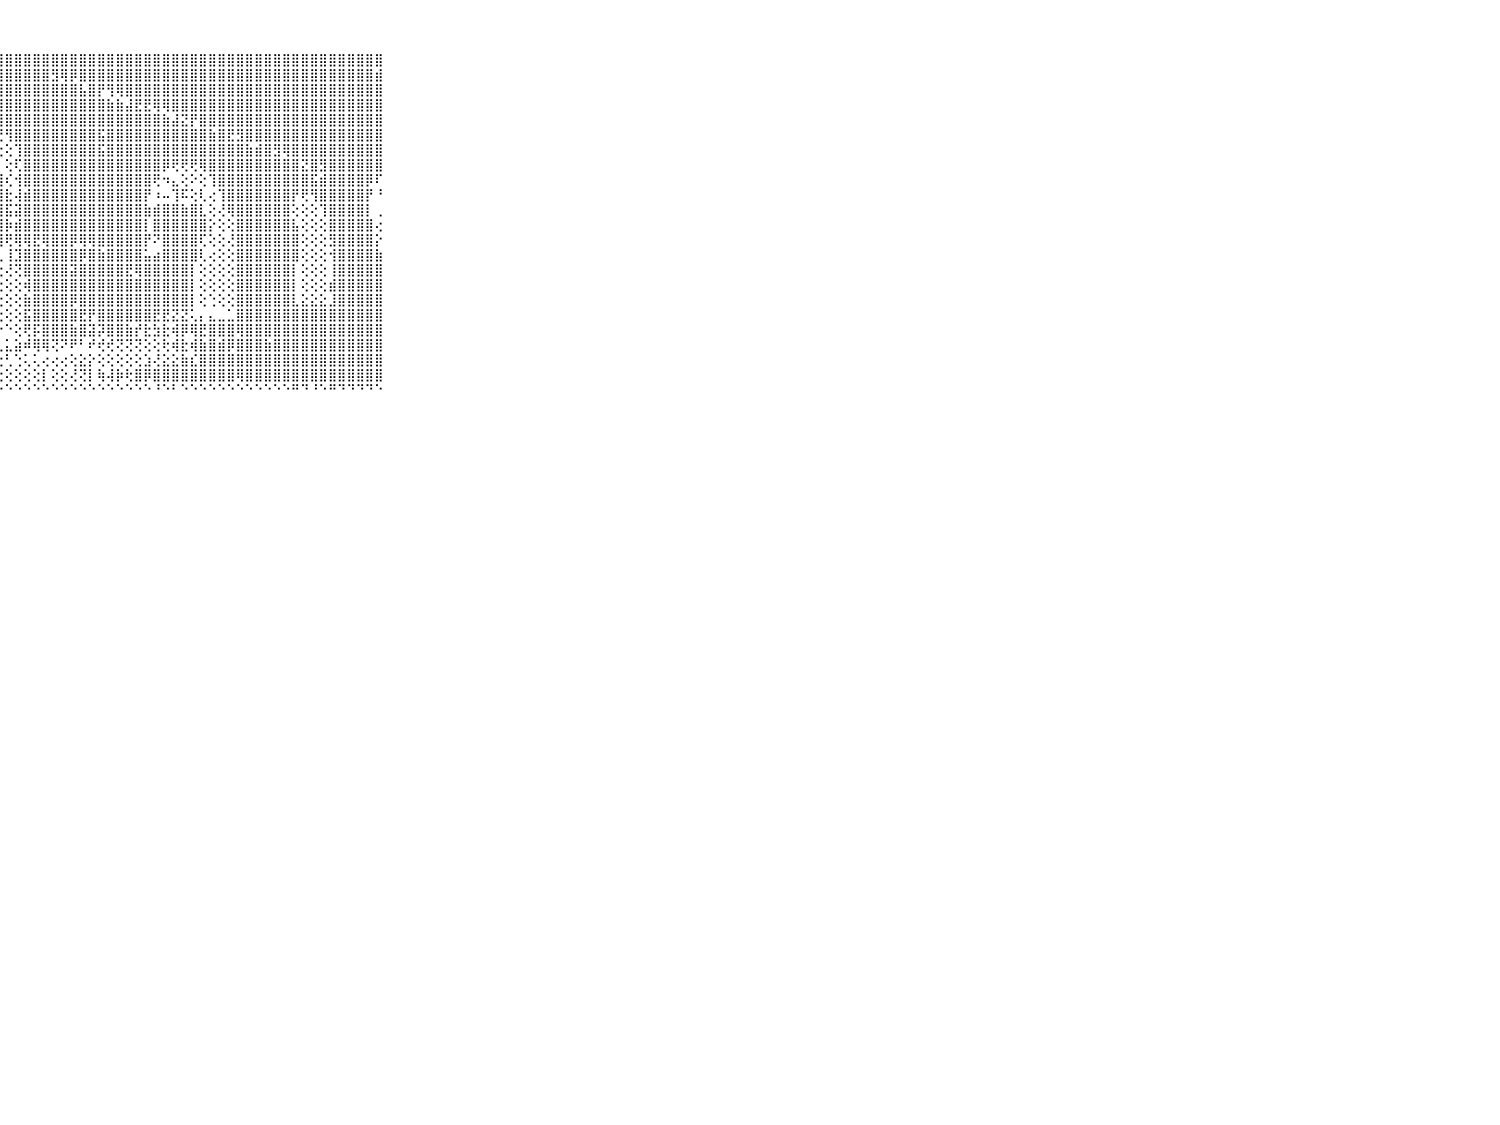

⠀⠀⠀⠀⠀⠀⠀⠀⠀⠀⠀⣿⣿⣿⣿⣿⣿⣿⣿⣿⣿⣿⣿⣿⣿⣿⣿⣿⣿⣿⣿⣿⣿⣿⣿⣿⣿⣿⣿⣿⣿⣿⣿⣿⣿⣿⣿⣿⣿⣿⣿⣿⣿⣿⣿⣿⣿⣿⣿⣿⣿⣿⣿⣿⣿⣿⣿⣿⣿⠀⠀⠀⠀⠀⠀⠀⠀⠀⠀⠀⠀
⠀⠀⠀⠀⠀⠀⠀⠀⠀⠀⠀⣿⣿⣿⣿⣿⣿⣿⣿⣿⣿⣿⣿⣿⣿⣿⣿⣿⣿⣿⣿⣿⣿⣻⢿⡿⣿⣿⣿⣿⣿⣿⣿⣿⣿⣿⣿⣿⣿⣿⣿⣿⣿⣿⣿⣿⣿⣿⣿⣿⣿⣿⣿⣿⣿⣿⣿⣿⣾⠀⠀⠀⠀⠀⠀⠀⠀⠀⠀⠀⠀
⠀⠀⠀⠀⠀⠀⠀⠀⠀⠀⠀⣿⣿⣿⣿⣿⣿⣿⣿⣿⣿⣿⣿⣿⣿⣿⣿⣿⣿⣿⣿⣿⣿⣿⣿⣿⣧⣿⡟⢻⢿⣿⣿⣿⣿⣿⣿⣿⣿⣿⣿⣿⣿⣿⣿⣿⣿⣿⣿⣿⣿⣿⣿⣿⣿⣿⣿⣿⣿⠀⠀⠀⠀⠀⠀⠀⠀⠀⠀⠀⠀
⠀⠀⠀⠀⠀⠀⠀⠀⠀⠀⠀⣿⣿⣿⣿⡿⢿⢟⢟⢟⢟⢟⢟⢻⢿⣿⣿⣿⣿⣿⣿⣿⣿⣿⣿⣿⣿⣿⣿⣷⣷⣼⣟⣟⢿⢿⣿⣿⣿⣿⣿⣿⣿⣿⣿⣿⣿⣿⣿⣿⣿⣿⣿⣿⣿⣿⣿⣿⣿⠀⠀⠀⠀⠀⠀⠀⠀⠀⠀⠀⠀
⠀⠀⠀⠀⠀⠀⠀⠀⠀⠀⠀⢿⠟⠝⢕⢕⢑⢕⢕⣕⢕⢕⢕⢕⢕⢜⢻⣿⣿⣿⣿⣿⣿⣿⣿⣿⣿⣿⣿⣿⣿⣿⣿⣿⣿⣷⣼⣝⡟⣿⣿⣿⣿⣿⣿⣿⣿⣿⣿⣿⣿⣿⣿⣿⣿⣿⣿⣿⣿⠀⠀⠀⠀⠀⠀⠀⠀⠀⠀⠀⠀
⠀⠀⠀⠀⠀⠀⠀⠀⠀⠀⠀⢀⠀⠀⠀⠀⠀⠁⠁⠑⠙⠗⢷⣕⡕⢕⢕⢜⢻⣿⣿⣿⣿⣿⣿⣿⣿⣿⣯⣿⣿⣿⣿⣿⣿⣿⣿⣿⣿⣿⣷⣿⣟⣻⣿⣿⣿⣿⣿⣿⣿⣿⣿⣿⣿⣿⣿⣿⣿⠀⠀⠀⠀⠀⠀⠀⠀⠀⠀⠀⠀
⠀⠀⠀⠀⠀⠀⠀⠀⠀⠀⠀⠙⢛⠓⠖⠦⠄⠐⠀⠀⠀⠀⠀⠝⣿⣧⡕⢕⢕⢹⣿⣿⣿⣿⣿⣿⣿⣿⣯⣿⣿⣿⣿⣿⣿⣿⣿⣿⣿⣿⣿⣿⣿⣿⣷⣾⣿⣻⢿⣿⣿⣿⣿⣿⣿⣿⣿⣿⣿⠀⠀⠀⠀⠀⠀⠀⠀⠀⠀⠀⠀
⠀⠀⠀⠀⠀⠀⠀⠀⠀⠀⠀⠀⢀⠀⠀⠀⢀⠀⢐⠄⠄⠐⠀⠀⠌⢿⣿⡇⢕⢏⣿⣿⣿⣿⣿⣿⣿⣿⣿⣿⣿⣿⣿⣿⣿⡿⢟⢟⢟⢿⣿⣿⣿⣿⣿⣿⣿⣿⣿⣿⣝⣿⣻⣿⣿⣿⣿⣿⣿⠀⠀⠀⠀⠀⠀⠀⠀⠀⠀⠀⠀
⠀⠀⠀⠀⠀⠀⠀⠀⠀⠀⠀⡔⢕⢕⢕⢕⢅⢔⢕⢐⢀⠀⠔⠔⠐⢘⣿⣿⢎⢺⣿⣿⣿⣿⣿⣿⣿⣿⣿⣿⣿⣿⣿⣿⢟⠲⣄⢕⠕⢕⢹⣿⣿⣿⣿⣿⣿⣿⣿⣿⣿⣯⣾⣿⣿⣿⣿⡿⠏⠀⠀⠀⠀⠀⠀⠀⠀⠀⠀⠀⠀
⠀⠀⠀⠀⠀⠀⠀⠀⠀⠀⠀⣿⣿⣷⣷⣧⣵⣕⡕⢕⢕⢕⢕⢄⢀⢅⣿⣿⣗⢼⣾⣿⣿⣿⣿⣿⣿⣿⣿⣿⣿⣿⣿⡟⠰⠤⢹⠯⢕⢇⢔⢹⣿⣿⣿⣿⣿⣿⣿⡟⢟⢻⣿⣿⣿⣿⣿⡟⠘⠀⠀⠀⠀⠀⠀⠀⠀⠀⠀⠀⠀
⠀⠀⠀⠀⠀⠀⠀⠀⠀⠀⠀⣿⣿⣿⣿⣿⣿⣿⣿⣿⣷⣷⣵⣱⢕⢕⣿⣿⣯⣽⣿⣿⣿⣿⣿⣿⣿⣿⣿⣿⣿⣿⣿⣷⣾⣿⣿⣷⣿⣇⢕⢜⢿⣿⣿⣿⣿⣿⣿⢕⢕⢕⢹⣿⣿⣿⣿⡇⢀⠀⠀⠀⠀⠀⠀⠀⠀⠀⠀⠀⠀
⠀⠀⠀⠀⠀⠀⠀⠀⠀⠀⠀⣿⣿⣿⣿⣿⣿⣿⣿⣿⣿⣿⣿⣿⣿⣿⣿⣿⡷⣾⣿⣿⣿⣿⣿⣿⣿⣿⣿⣿⣿⣿⣿⡇⣿⣿⣿⣿⣿⣿⡕⢕⢕⣿⣿⣿⣿⣿⣿⣧⢕⢕⢕⣿⣿⣿⣿⣿⢔⠀⠀⠀⠀⠀⠀⠀⠀⠀⠀⠀⠀
⠀⠀⠀⠀⠀⠀⠀⠀⠀⠀⠀⣿⣿⣿⣿⣿⣿⣿⣿⣿⣿⣿⣿⣿⣿⣿⣿⣿⢟⢿⢿⣟⢿⣿⣿⡿⢿⢿⣿⣿⣿⣿⣿⡟⠝⣿⣿⣿⣿⢏⢕⢕⢜⣿⣿⣿⣿⣿⣿⣿⢕⢕⢕⣻⣿⣿⣿⣿⡕⠀⠀⠀⠀⠀⠀⠀⠀⠀⠀⠀⠀
⠀⠀⠀⠀⠀⠀⠀⠀⠀⠀⠀⣿⣿⣿⣿⣿⣿⣿⣿⣿⣿⣿⣿⣿⣿⣿⣿⢇⢸⣹⣿⣿⣿⣿⣿⣿⡿⣿⣷⣿⣿⣿⣿⣥⣴⣿⣿⣿⣿⢇⢔⢕⢕⣿⣿⣿⣿⣿⣿⣿⢕⢕⢕⢺⣿⣿⣿⣿⣷⠀⠀⠀⠀⠀⠀⠀⠀⠀⠀⠀⠀
⠀⠀⠀⠀⠀⠀⠀⠀⠀⠀⠀⣿⣿⣿⣿⣿⣿⣿⣿⣿⣿⣿⣿⣿⣿⣿⣿⢕⢜⢝⣿⣿⣿⣿⣿⣽⣿⣿⣿⣿⣿⣟⢿⣿⣿⣿⣿⣿⡇⢕⢕⢕⢕⣿⣿⣿⣿⣿⣿⡇⢕⢕⢕⢸⣿⣿⣿⣿⣿⠀⠀⠀⠀⠀⠀⠀⠀⠀⠀⠀⠀
⠀⠀⠀⠀⠀⠀⠀⠀⠀⠀⠀⣿⣿⣿⣿⣿⣿⣿⣿⣿⣿⣿⣿⣿⣿⣿⣿⢕⢕⢕⢾⣿⣿⣿⣿⣿⣿⣿⣿⣿⣿⣿⣿⣿⣿⣿⣿⣿⡇⢕⢕⢕⢕⣿⣿⣿⣿⣿⣿⡇⢕⢕⢕⣾⣿⣿⣿⣿⣿⠀⠀⠀⠀⠀⠀⠀⠀⠀⠀⠀⠀
⠀⠀⠀⠀⠀⠀⠀⠀⠀⠀⠀⣿⣿⣿⣿⣿⣿⣿⣿⣿⣿⣿⣿⣿⣿⣿⡟⢕⢕⢕⣷⣿⣿⣿⣿⡿⣿⣿⣿⣿⣿⣿⣿⣿⣿⣿⣿⣿⡇⢕⢑⢕⢕⣿⣿⣿⣿⣿⣿⣇⣕⣕⣕⣸⣿⣿⣿⣿⣿⠀⠀⠀⠀⠀⠀⠀⠀⠀⠀⠀⠀
⠀⠀⠀⠀⠀⠀⠀⠀⠀⠀⠀⠜⣿⣿⣿⣿⣿⣿⣿⣿⣿⣿⣿⣿⣿⣿⡇⢕⢕⢕⣯⣿⣿⣿⣿⣿⣟⡟⣿⣿⣿⣿⣿⣿⣟⣟⣝⣝⢅⡄⣄⣀⣁⣿⣿⣿⣿⣿⣿⣿⣿⣿⣿⣿⣿⣿⣿⣿⣿⠀⠀⠀⠀⠀⠀⠀⠀⠀⠀⠀⠀
⠀⠀⠀⠀⠀⠀⠀⠀⠀⠀⠀⠀⠘⡿⣿⣿⣿⣿⣿⣿⣿⣿⣿⣿⢿⢿⢇⠕⠑⢕⢟⡯⣿⣿⣿⣷⣿⣽⡽⣿⣿⣷⡞⣗⣳⣗⢾⡿⢿⣟⣿⣿⣿⢿⣿⣿⣿⣿⣿⣿⣿⣿⣿⣿⣿⣿⣿⣿⣿⠀⠀⠀⠀⠀⠀⠀⠀⠀⠀⠀⠀
⠀⠀⠀⠀⠀⠀⠀⠀⠀⠀⠀⢠⣄⡅⢕⢕⢕⢕⢕⢕⢕⢕⢕⢕⢕⢕⣅⢄⣅⣵⠾⢿⢿⢝⠝⠟⠃⠞⢞⢞⢝⢝⢝⢕⢕⢗⢾⣗⢾⣷⣿⣾⡿⣿⣿⣿⣷⣿⣿⣿⣿⣿⣿⣿⣿⣿⣿⣿⣿⠀⠀⠀⠀⠀⠀⠀⠀⠀⠀⠀⠀
⠀⠀⠀⠀⠀⠀⠀⠀⠀⠀⠀⠔⢕⢵⢕⣕⣱⣵⢱⣵⣷⢷⢷⠟⠟⢟⠝⢑⢃⢑⢅⢅⢔⢔⢔⢕⣕⡕⢕⢕⢕⢕⢕⣱⢜⣕⣕⣷⣎⣿⣿⣿⣿⣿⣿⣿⣿⣿⣿⣿⣿⣿⣿⣿⣿⣿⣿⣿⣿⠀⠀⠀⠀⠀⠀⠀⠀⠀⠀⠀⠀
⠀⠀⠀⠀⠀⠀⠀⠀⠀⠀⠀⠕⠗⢛⠓⠙⠙⢉⢅⢅⢰⢔⢔⢔⢕⢕⢕⢕⢕⢕⢕⢕⡇⢕⢕⢜⢝⡇⢷⢼⡷⢗⣿⡿⣿⣿⣿⣿⣿⣿⣿⣿⣿⢿⣿⣿⣿⣿⣿⣿⣿⣿⣿⣿⣿⣿⣿⣿⣿⠀⠀⠀⠀⠀⠀⠀⠀⠀⠀⠀⠀
⠀⠀⠀⠀⠀⠀⠀⠀⠀⠀⠀⠀⠀⠀⠀⠀⠀⠀⠑⠑⠑⠑⠑⠑⠑⠑⠑⠑⠑⠑⠑⠑⠑⠑⠑⠑⠑⠑⠑⠑⠑⠑⠑⠑⠘⠑⠃⠑⠑⠑⠑⠑⠑⠑⠑⠑⠑⠑⠑⠛⠙⠘⠑⠛⠙⠙⠙⠙⠑⠀⠀⠀⠀⠀⠀⠀⠀⠀⠀⠀⠀